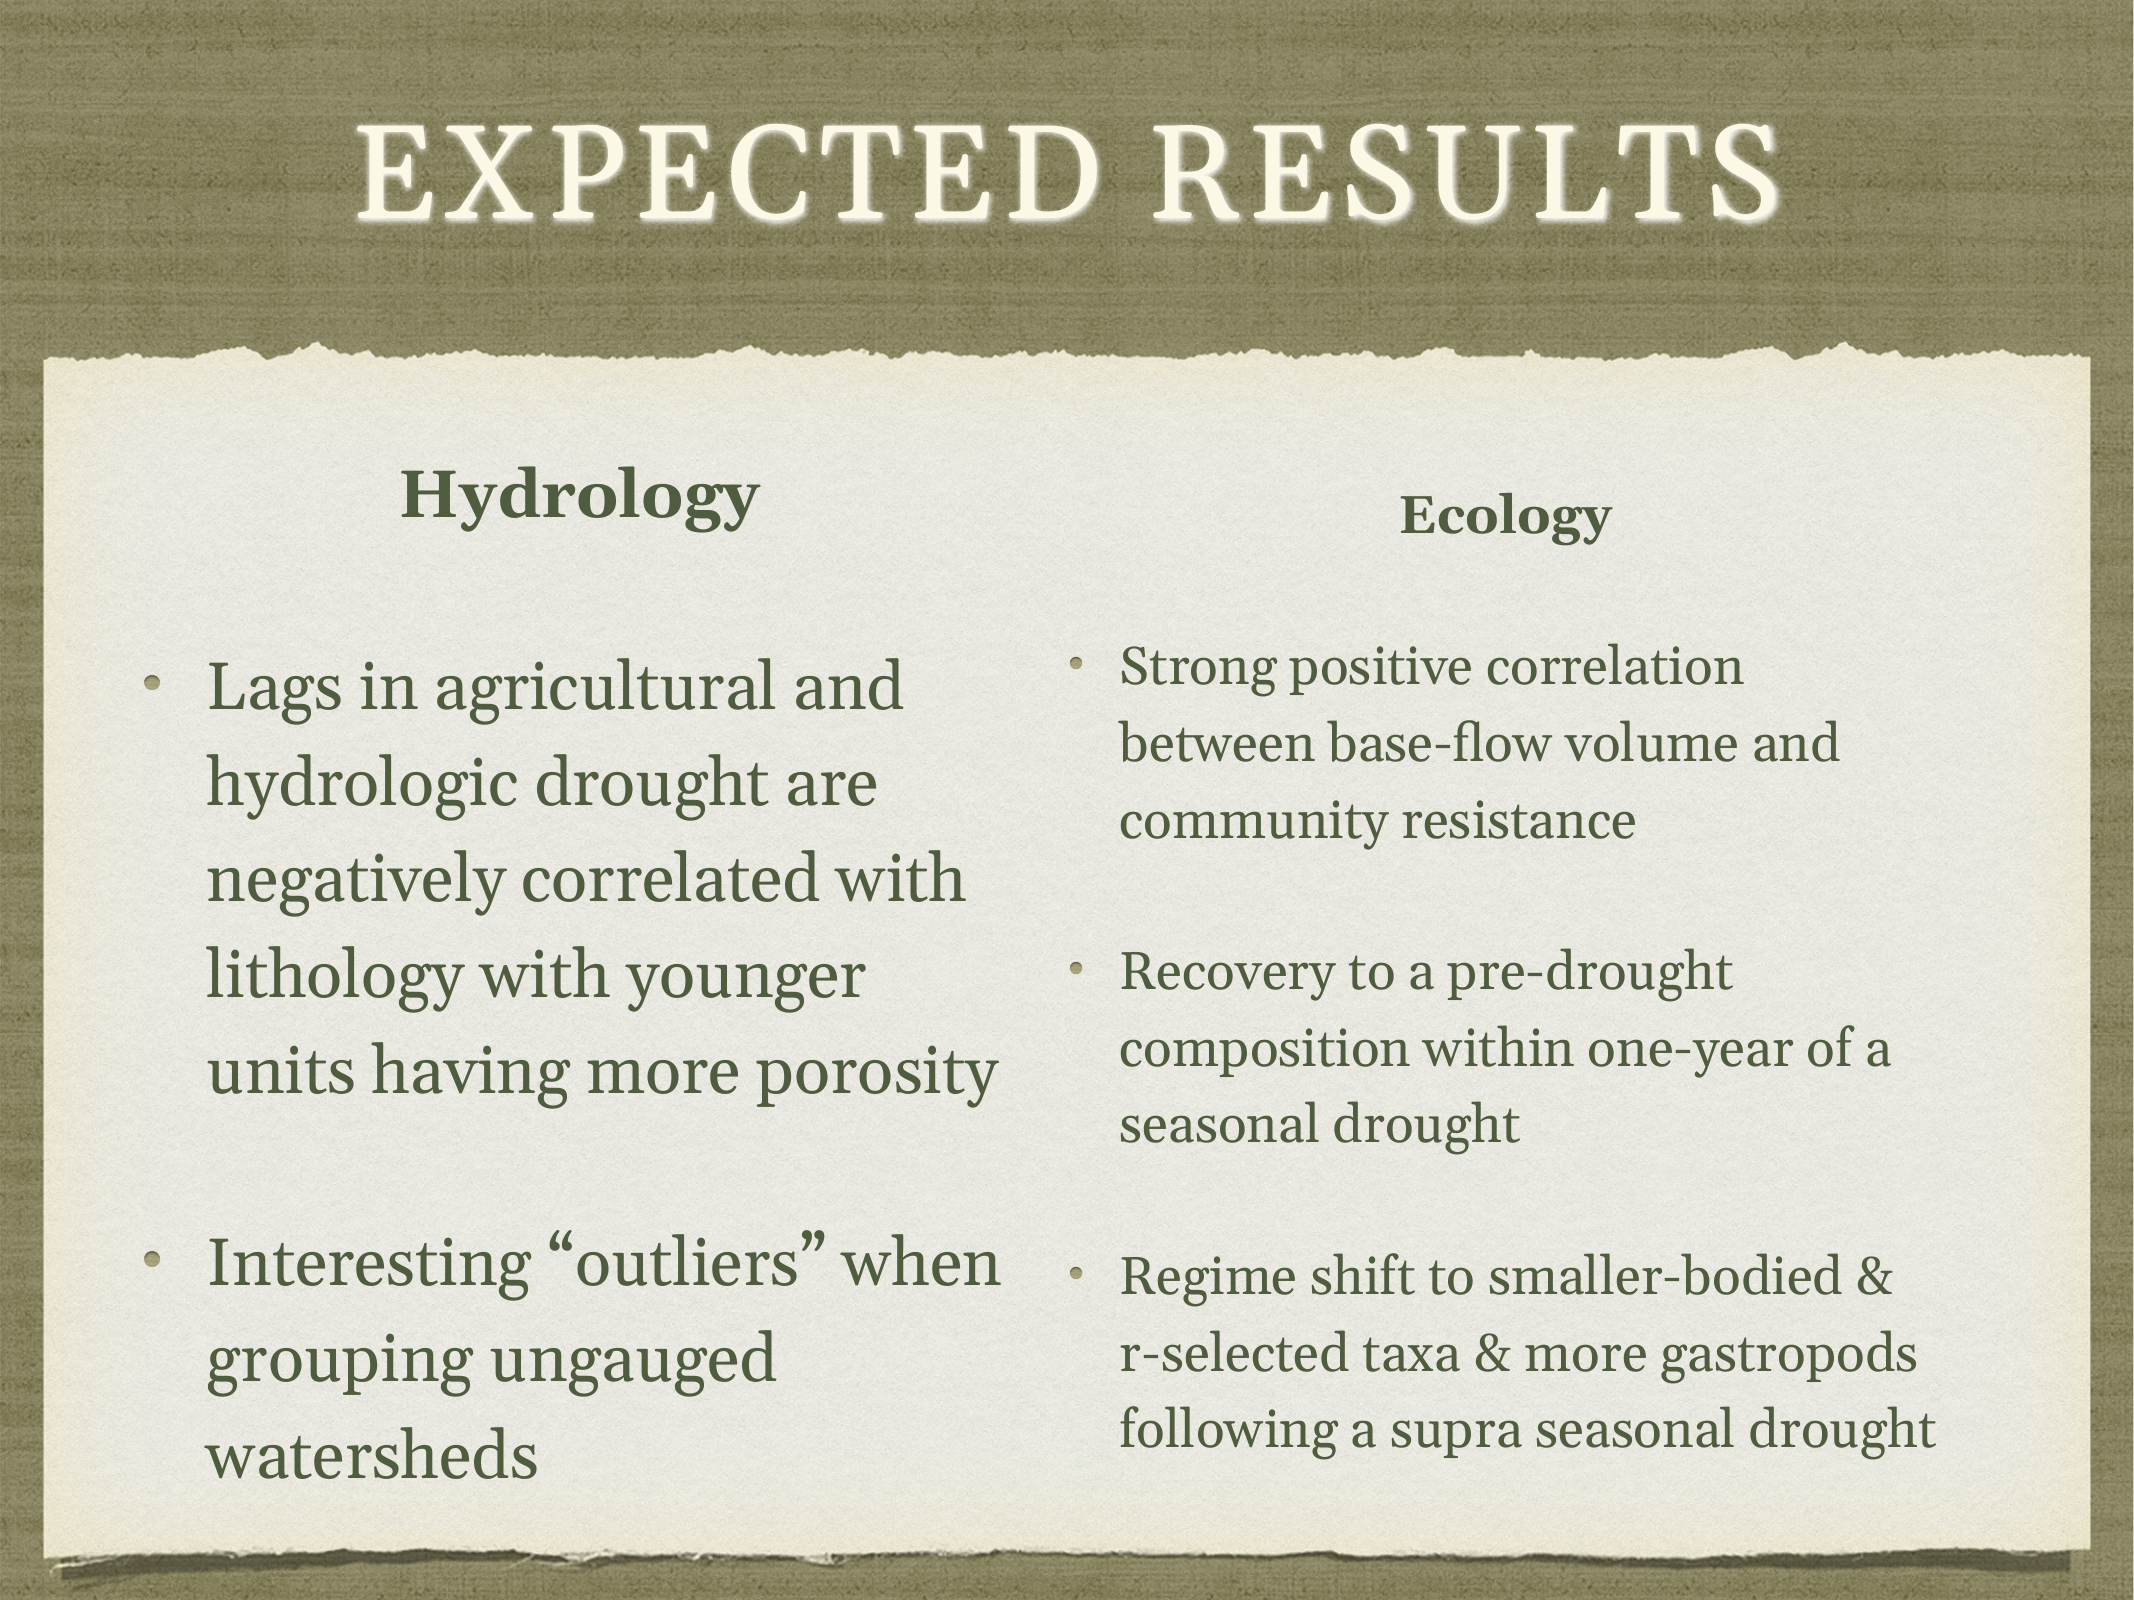

# Expected RESULTS
Hydrology
Lags in agricultural and hydrologic drought are negatively correlated with lithology with younger units having more porosity
Interesting “outliers” when grouping ungauged watersheds
Ecology
Strong positive correlation between base-flow volume and community resistance
Recovery to a pre-drought composition within one-year of a seasonal drought
Regime shift to smaller-bodied & r-selected taxa & more gastropods following a supra seasonal drought